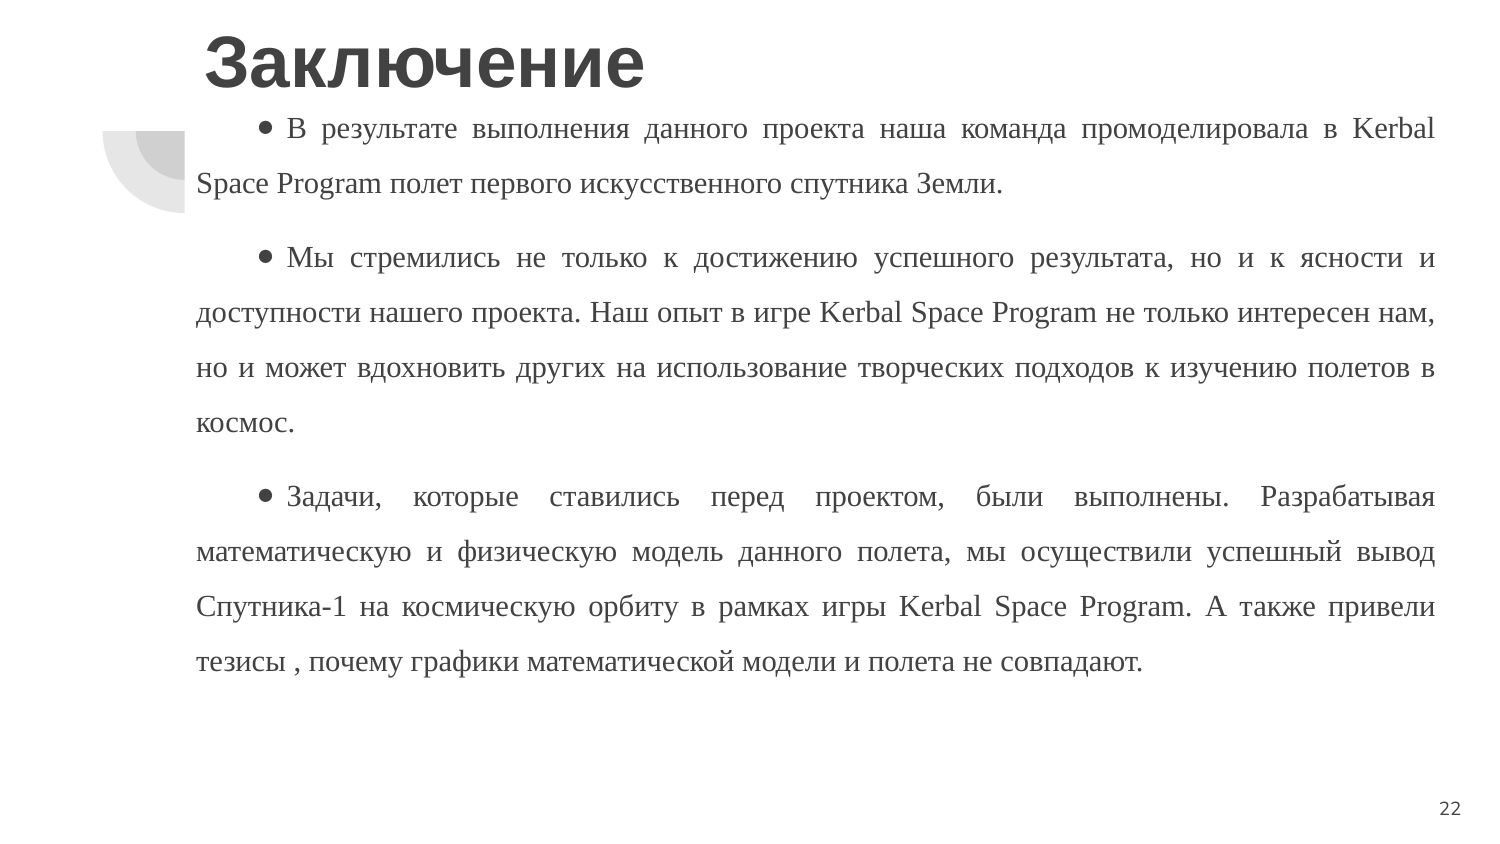

# Заключение
В результате выполнения данного проекта наша команда промоделировала в Kerbal Space Program полет первого искусственного спутника Земли.
Мы стремились не только к достижению успешного результата, но и к ясности и доступности нашего проекта. Наш опыт в игре Kerbal Space Program не только интересен нам, но и может вдохновить других на использование творческих подходов к изучению полетов в космос.
Задачи, которые ставились перед проектом, были выполнены. Разрабатывая математическую и физическую модель данного полета, мы осуществили успешный вывод Спутника-1 на космическую орбиту в рамках игры Kerbal Space Program. А также привели тезисы , почему графики математической модели и полета не совпадают.

22